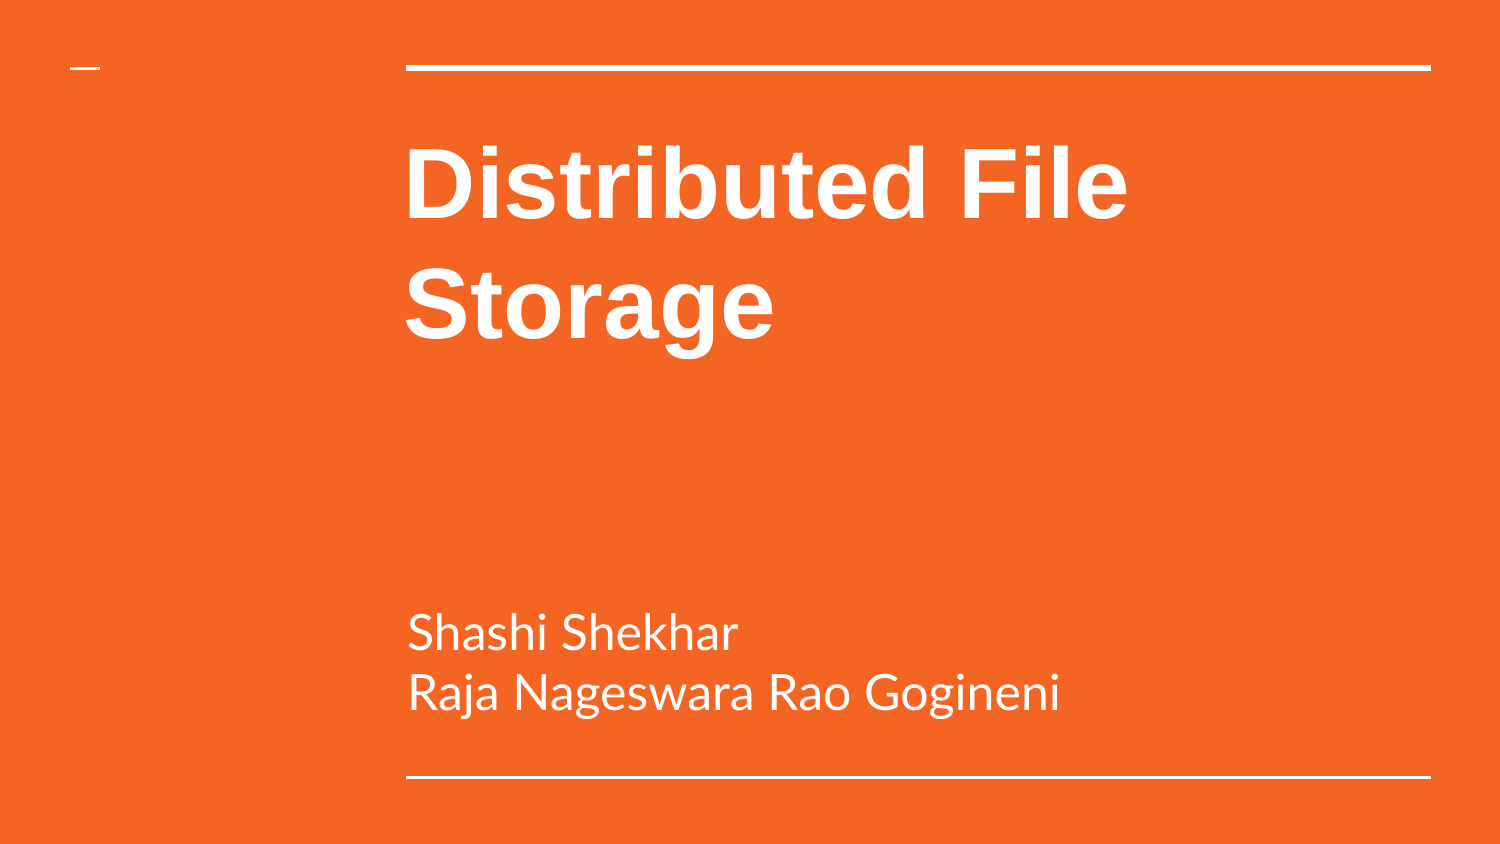

# Distributed File Storage
Shashi Shekhar
Raja Nageswara Rao Gogineni